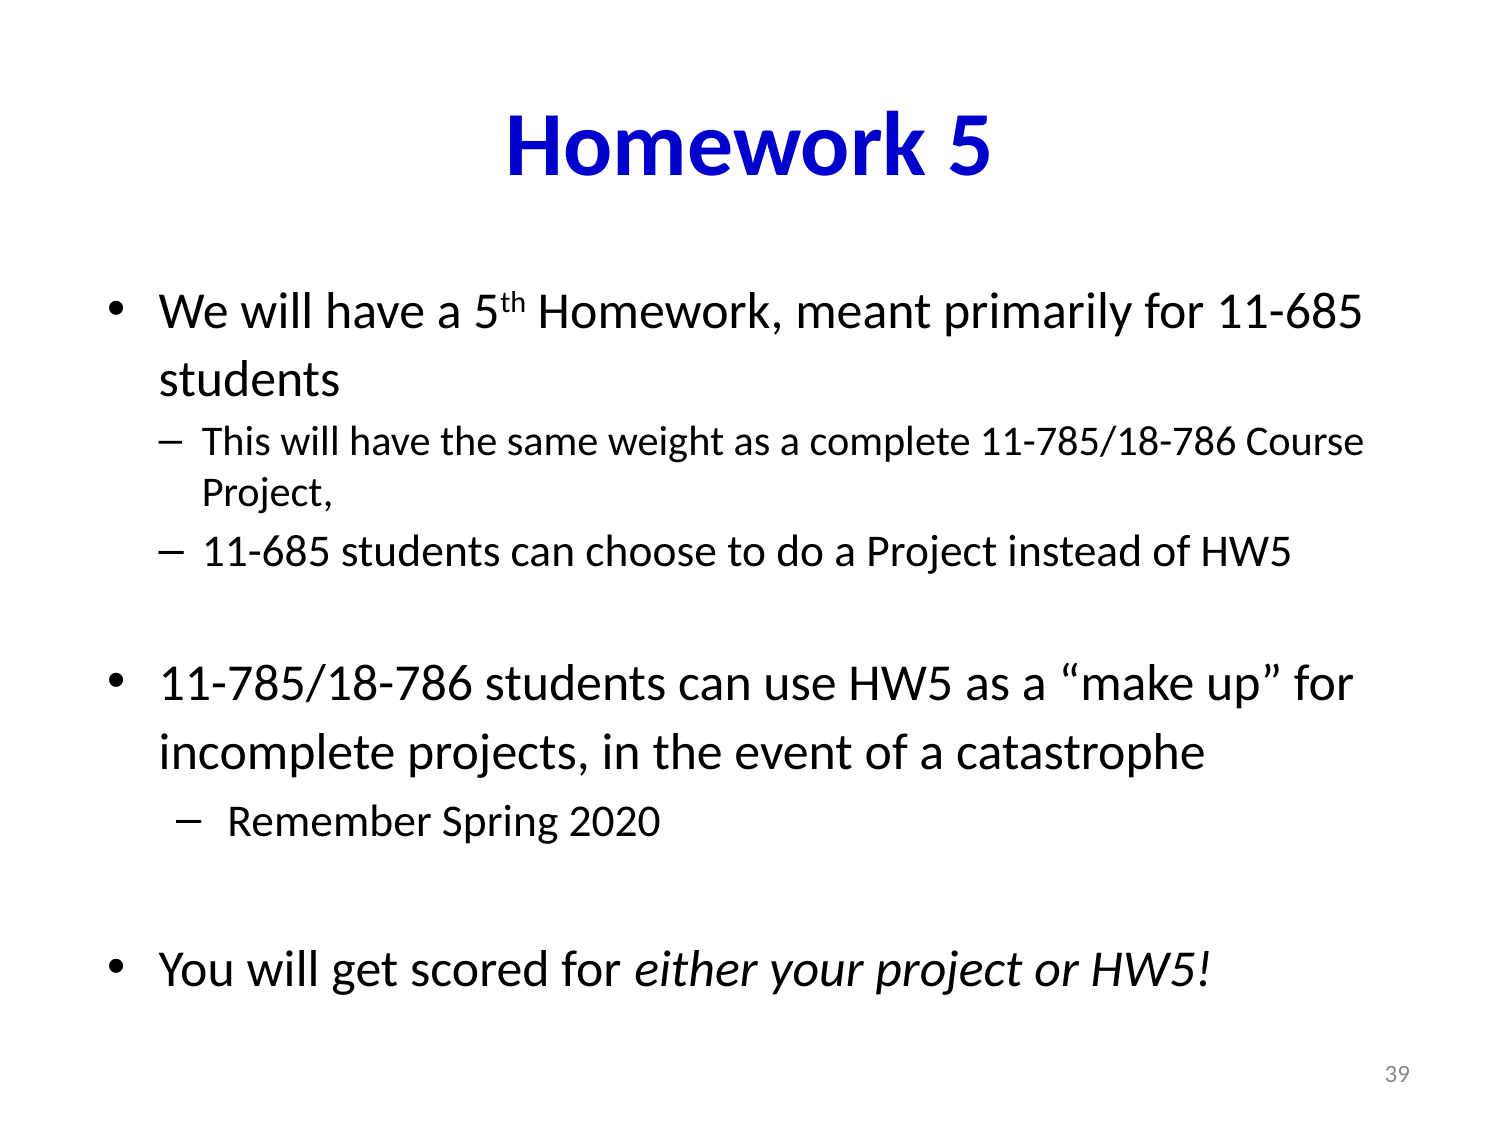

# Homework 5
We will have a 5th Homework, meant primarily for 11-685 students
This will have the same weight as a complete 11-785/18-786 Course Project,
11-685 students can choose to do a Project instead of HW5

11-785/18-786 students can use HW5 as a “make up” for incomplete projects, in the event of a catastrophe
Remember Spring 2020

You will get scored for either your project or HW5!
39